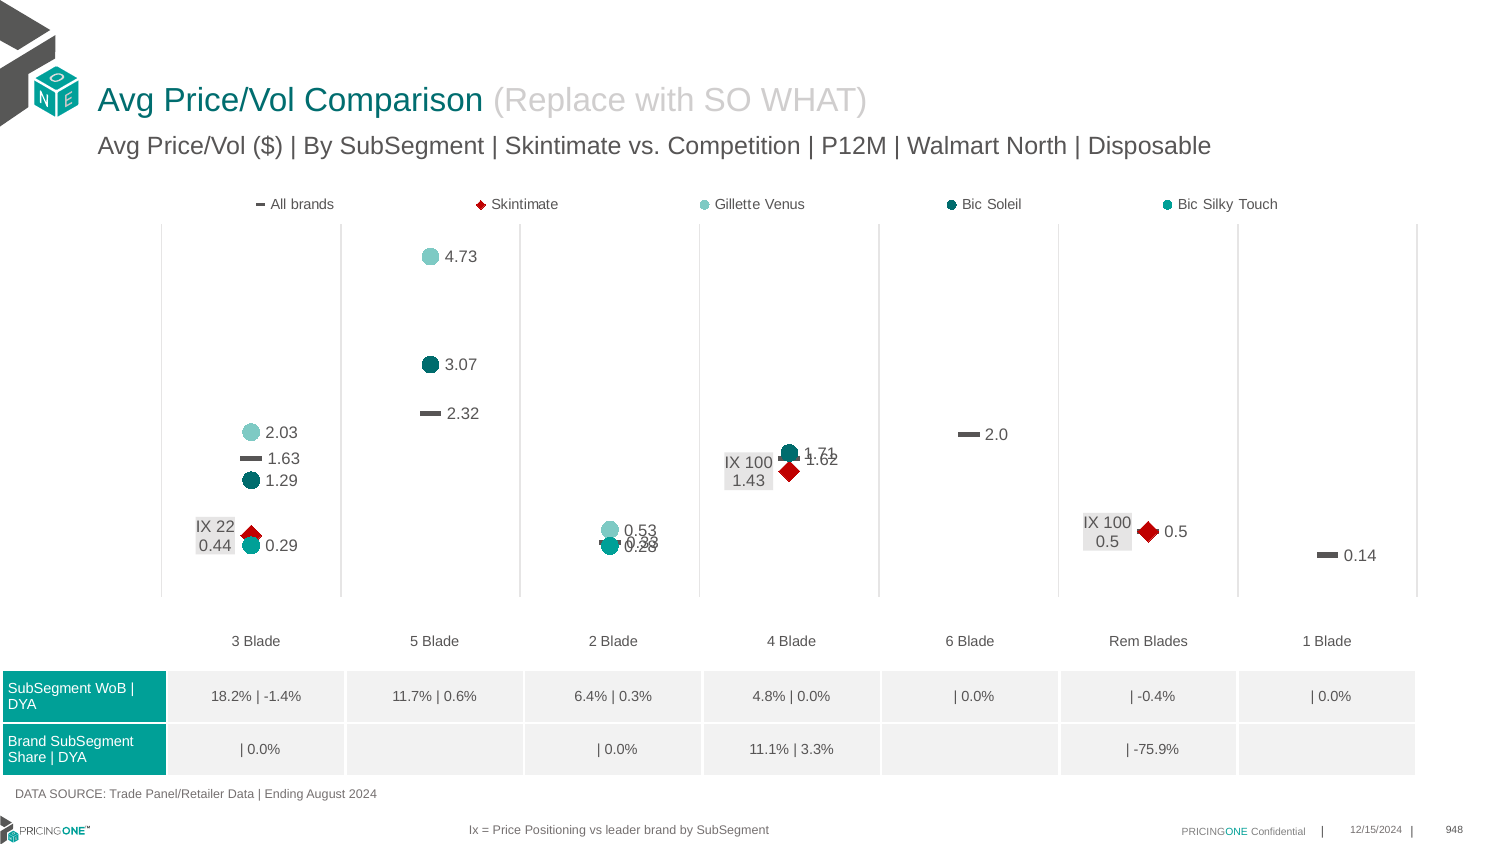

# Avg Price/Vol Comparison (Replace with SO WHAT)
Avg Price/Vol ($) | By SubSegment | Skintimate vs. Competition | P12M | Walmart North | Disposable

### Chart

| Category | All brands | Skintimate | Gillette Venus | Bic Soleil | Bic Silky Touch |
|---|---|---|---|---|---|
| IX 22 | 1.63 | 0.44 | 2.03 | 1.29 | 0.29 |
| None | 2.32 | None | 4.73 | 3.07 | None |
| IX 0 | 0.33 | None | 0.53 | None | 0.28 |
| IX 100 | 1.62 | 1.43 | None | 1.71 | None |
| None | 2.0 | None | None | None | None |
| IX 100 | 0.5 | 0.5 | None | None | None |
| None | 0.14 | None | None | None | None |
|  | 3 Blade | 5 Blade | 2 Blade | 4 Blade | 6 Blade | Rem Blades | 1 Blade |
| --- | --- | --- | --- | --- | --- | --- | --- |
| SubSegment WoB | DYA | 18.2% | -1.4% | 11.7% | 0.6% | 6.4% | 0.3% | 4.8% | 0.0% | | 0.0% | | -0.4% | | 0.0% |
| Brand SubSegment Share | DYA | | 0.0% |  | | 0.0% | 11.1% | 3.3% |  | | -75.9% |  |
DATA SOURCE: Trade Panel/Retailer Data | Ending August 2024
Ix = Price Positioning vs leader brand by SubSegment
12/15/2024
948